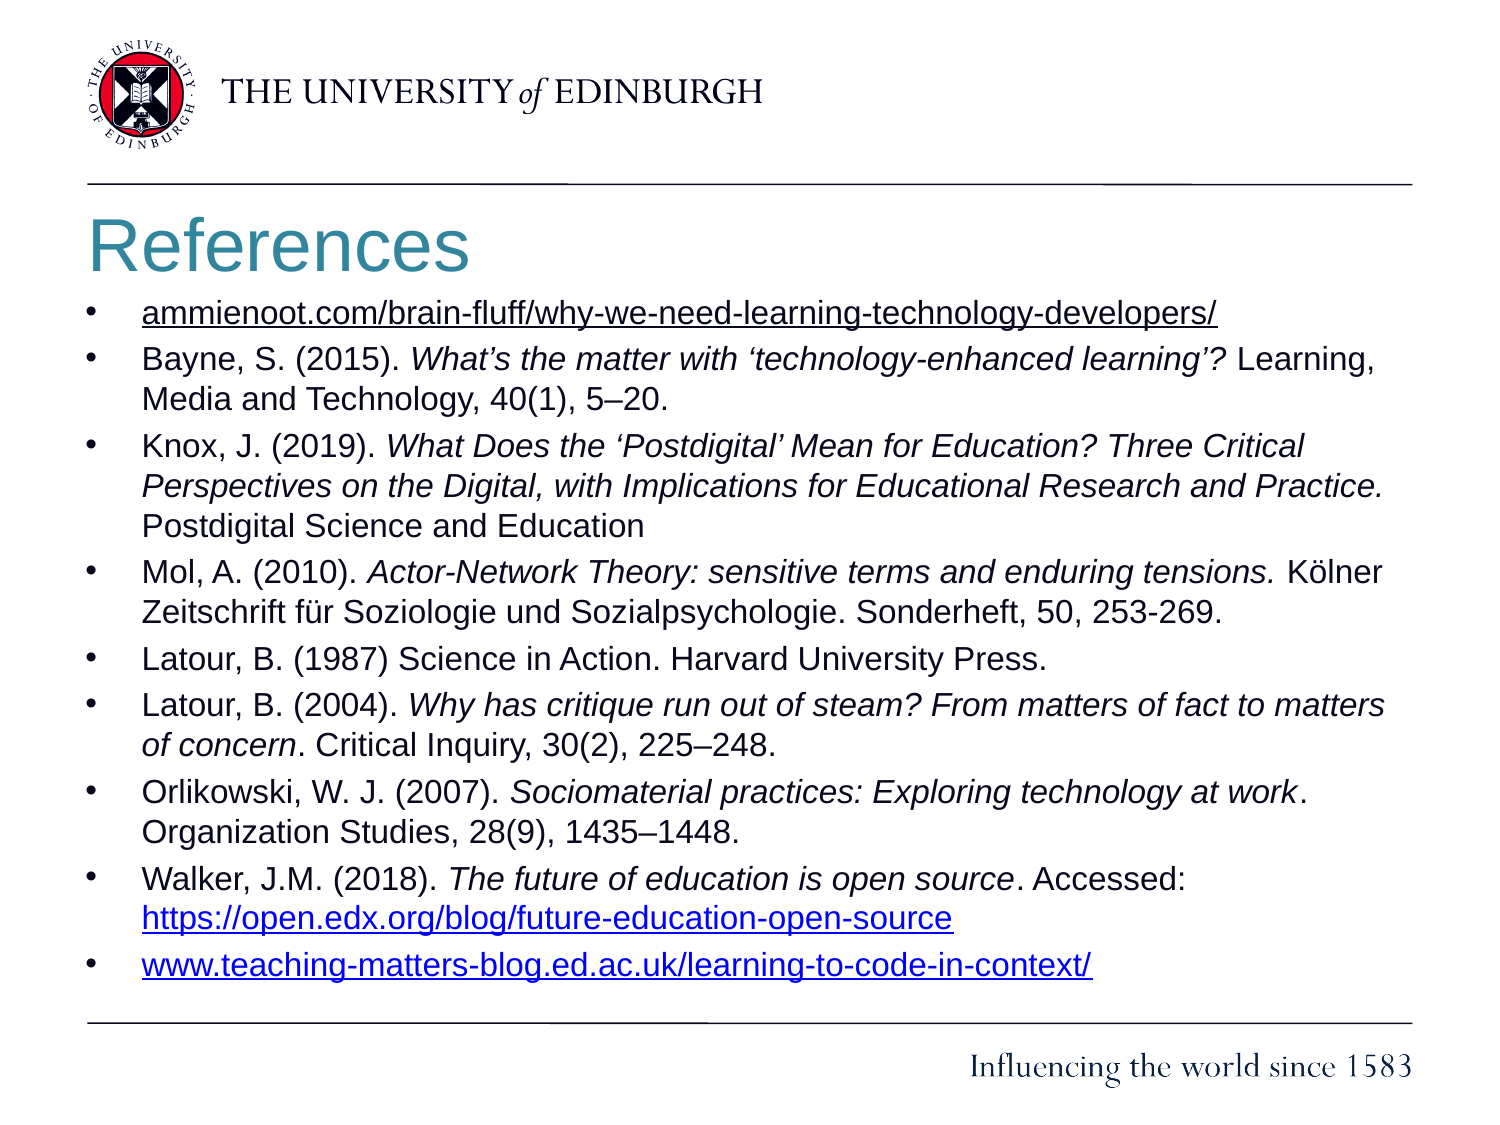

# References
ammienoot.com/brain-fluff/why-we-need-learning-technology-developers/
Bayne, S. (2015). What’s the matter with ‘technology-enhanced learning’? Learning, Media and Technology, 40(1), 5–20.
Knox, J. (2019). What Does the ‘Postdigital’ Mean for Education? Three Critical Perspectives on the Digital, with Implications for Educational Research and Practice. Postdigital Science and Education
Mol, A. (2010). Actor-Network Theory: sensitive terms and enduring tensions. Kölner Zeitschrift für Soziologie und Sozialpsychologie. Sonderheft, 50, 253-269.
Latour, B. (1987) Science in Action. Harvard University Press.
Latour, B. (2004). Why has critique run out of steam? From matters of fact to matters of concern. Critical Inquiry, 30(2), 225–248.
Orlikowski, W. J. (2007). Sociomaterial practices: Exploring technology at work. Organization Studies, 28(9), 1435–1448.
Walker, J.M. (2018). The future of education is open source. Accessed: https://open.edx.org/blog/future-education-open-source
www.teaching-matters-blog.ed.ac.uk/learning-to-code-in-context/